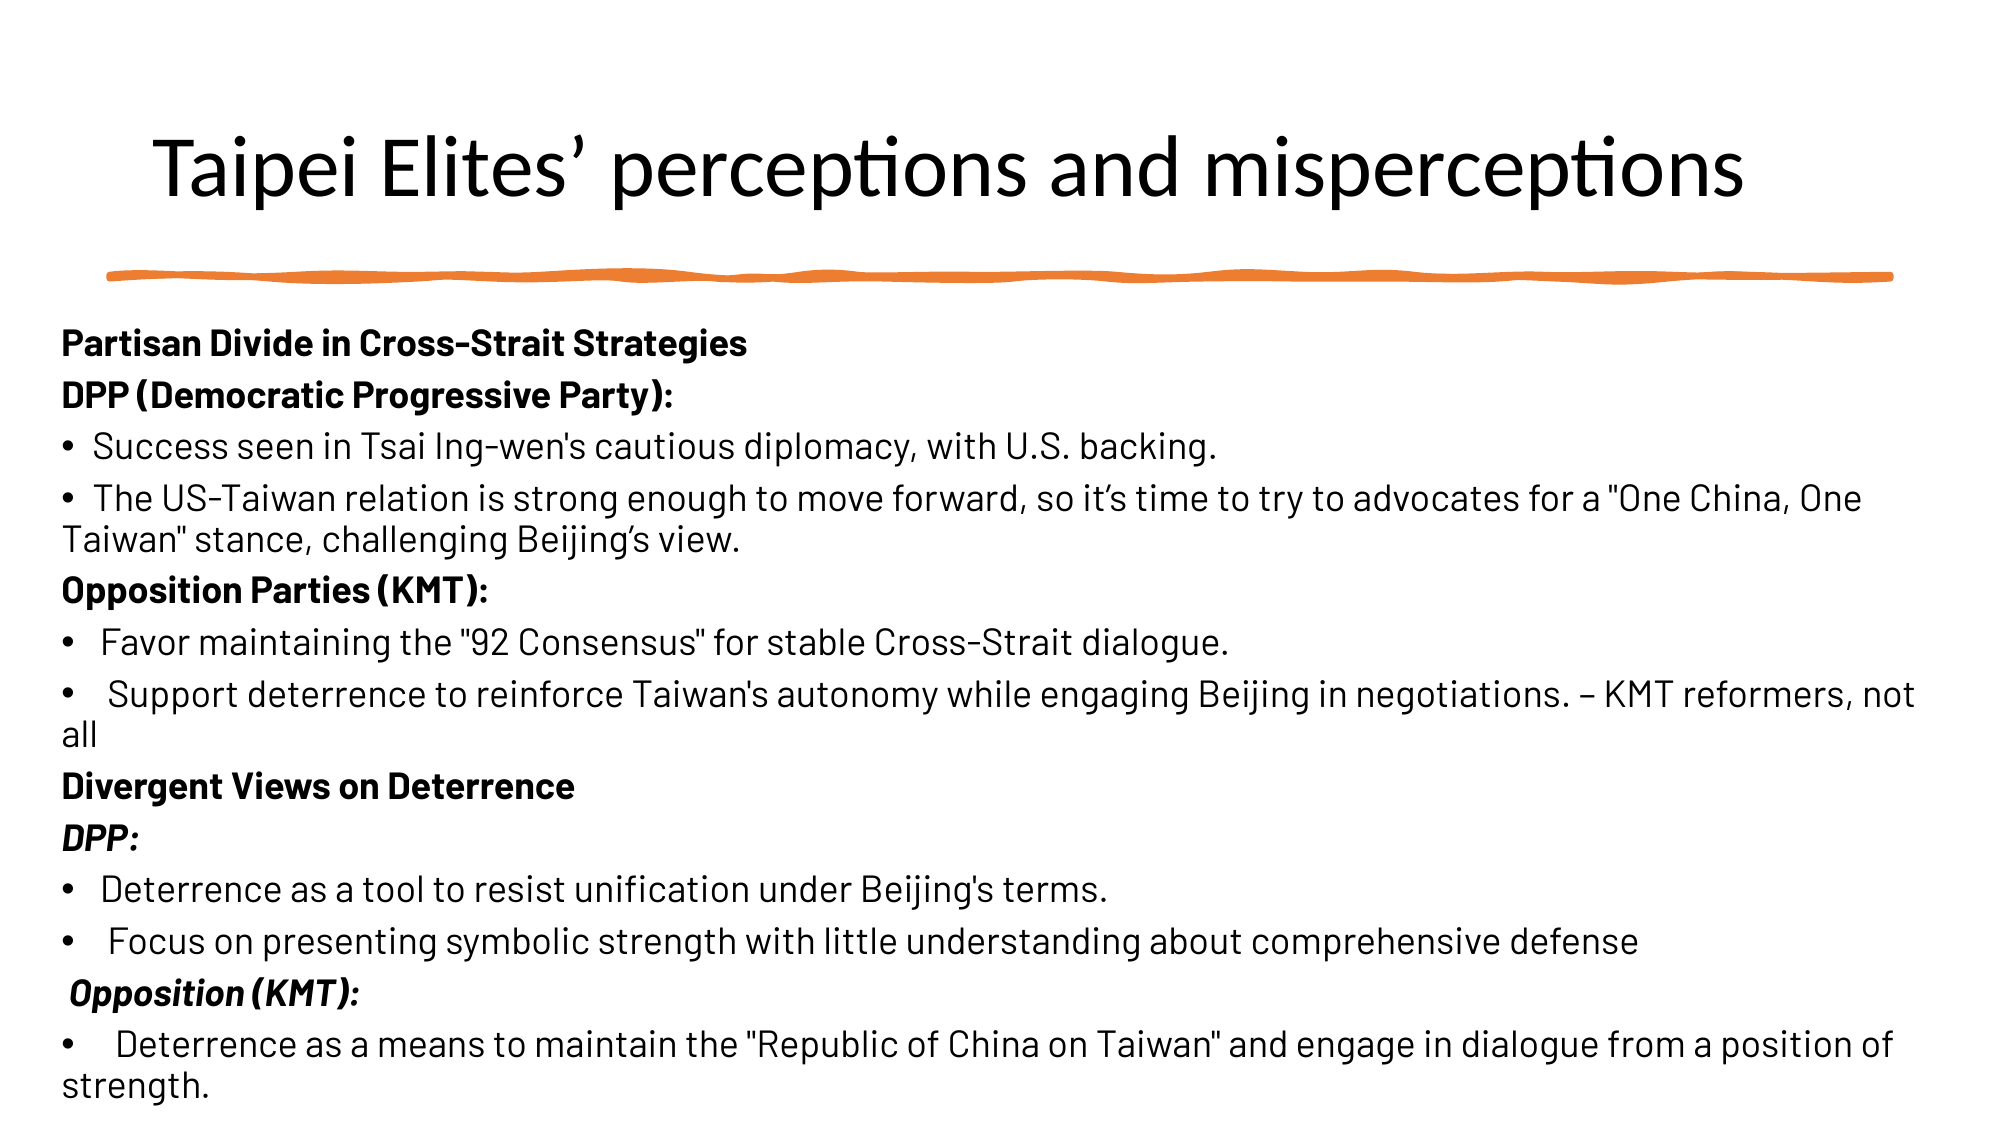

# Taipei Elites’ perceptions and misperceptions

Partisan Divide in Cross-Strait Strategies
DPP (Democratic Progressive Party):
   Success seen in Tsai Ing-wen's cautious diplomacy, with U.S. backing.
   The US-Taiwan relation is strong enough to move forward, so it’s time to try to advocates for a "One China, One Taiwan" stance, challenging Beijing’s view.
Opposition Parties (KMT):
    Favor maintaining the "92 Consensus" for stable Cross-Strait dialogue.
     Support deterrence to reinforce Taiwan's autonomy while engaging Beijing in negotiations. – KMT reformers, not all
Divergent Views on Deterrence
DPP:
    Deterrence as a tool to resist unification under Beijing's terms.
     Focus on presenting symbolic strength with little understanding about comprehensive defense
 Opposition (KMT):
      Deterrence as a means to maintain the "Republic of China on Taiwan" and engage in dialogue from a position of strength.